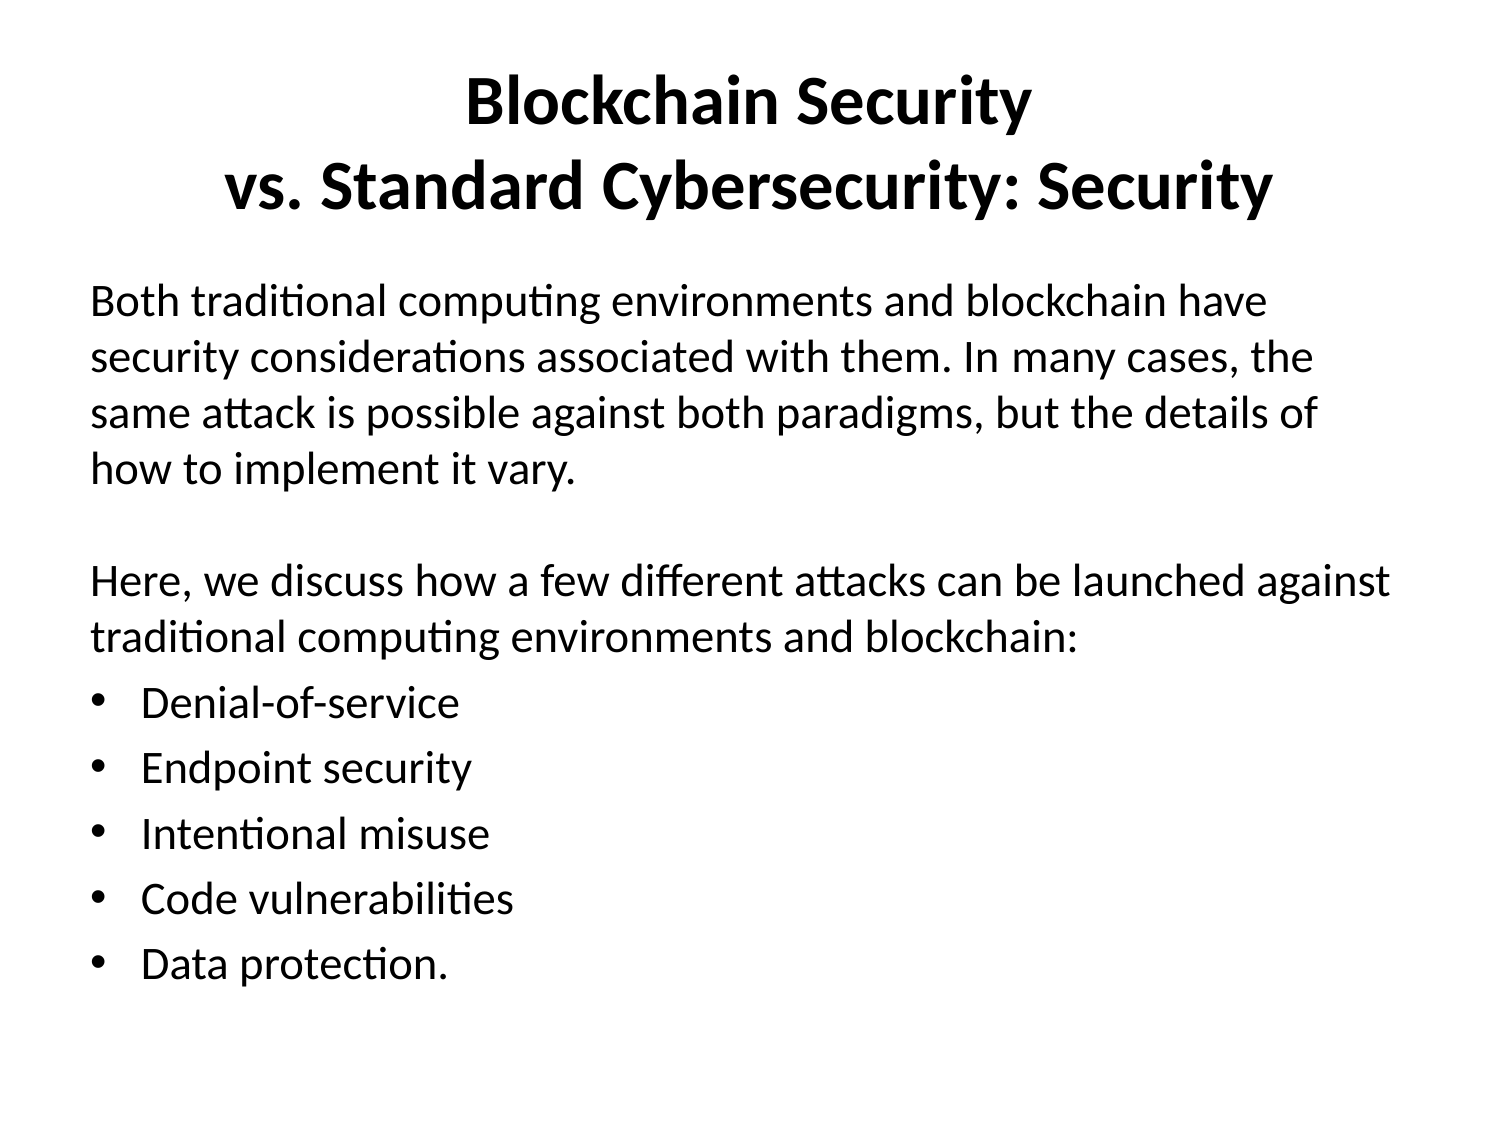

# Blockchain Security vs. Standard Cybersecurity: Security
Both traditional computing environments and blockchain have security considerations associated with them. In many cases, the same attack is possible against both paradigms, but the details of how to implement it vary.
Here, we discuss how a few different attacks can be launched against traditional computing environments and blockchain:
Denial-of-service
Endpoint security
Intentional misuse
Code vulnerabilities
Data protection.